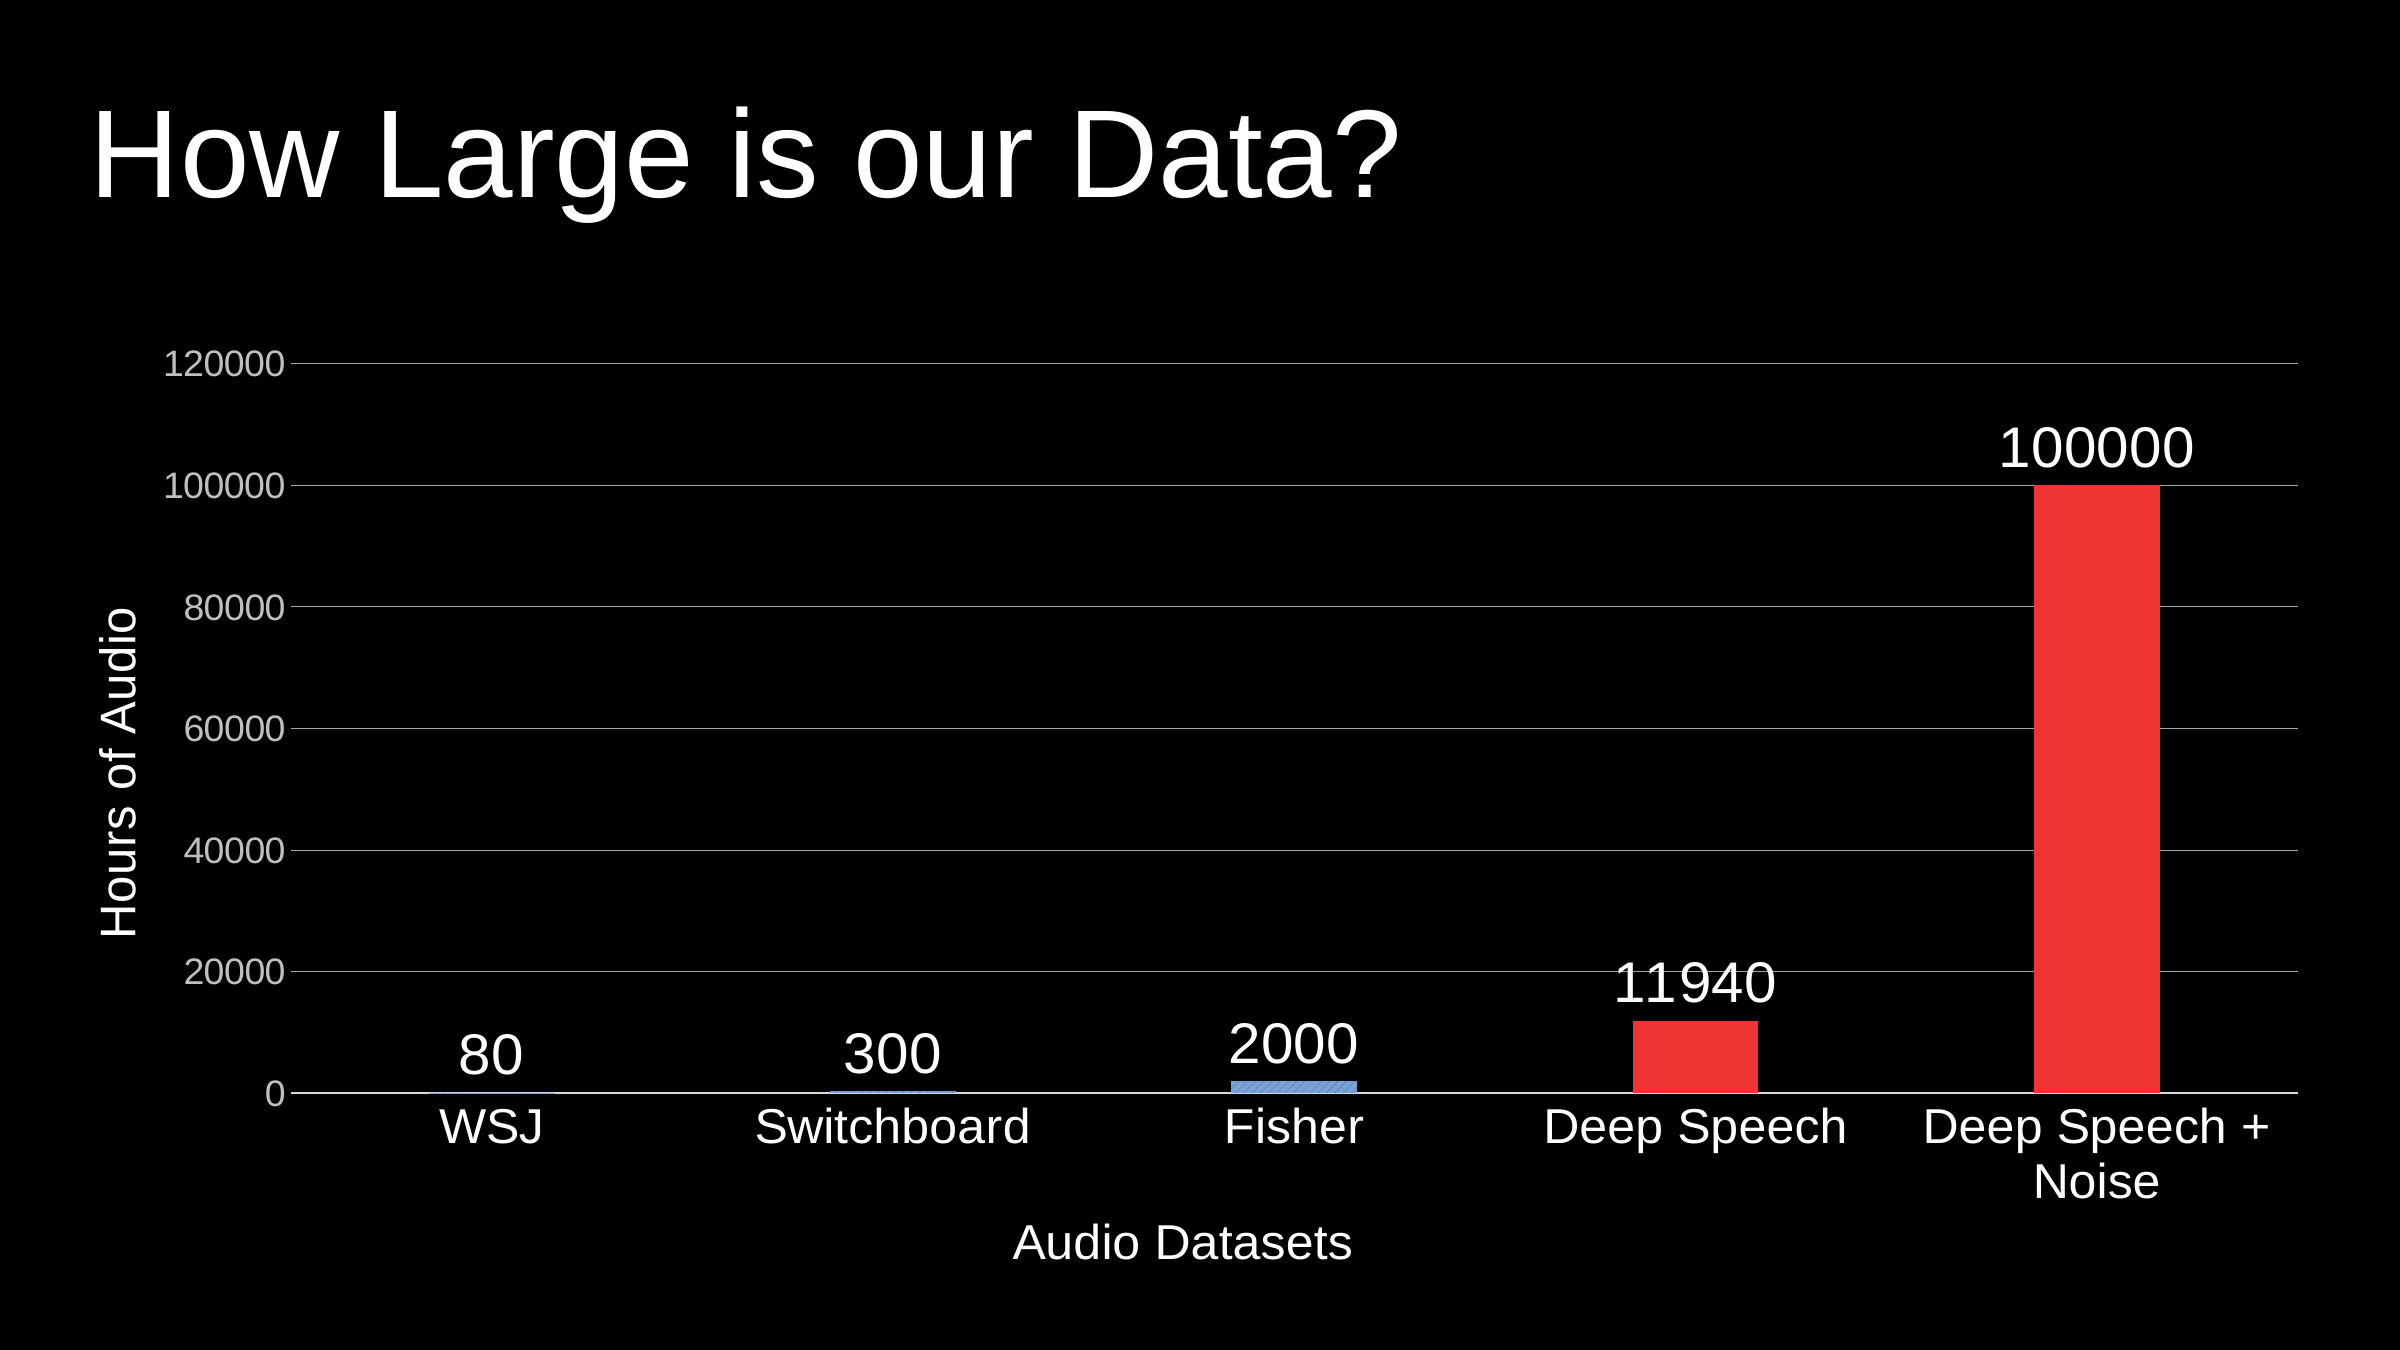

How Large is our Data?

### Chart

| Category | Series 1 |
|---|---|
| WSJ | 80.0 |
| Switchboard | 300.0 |
| Fisher | 2000.0 |
| Deep Speech | 11940.0 |
| Deep Speech + Noise | 100000.0 |